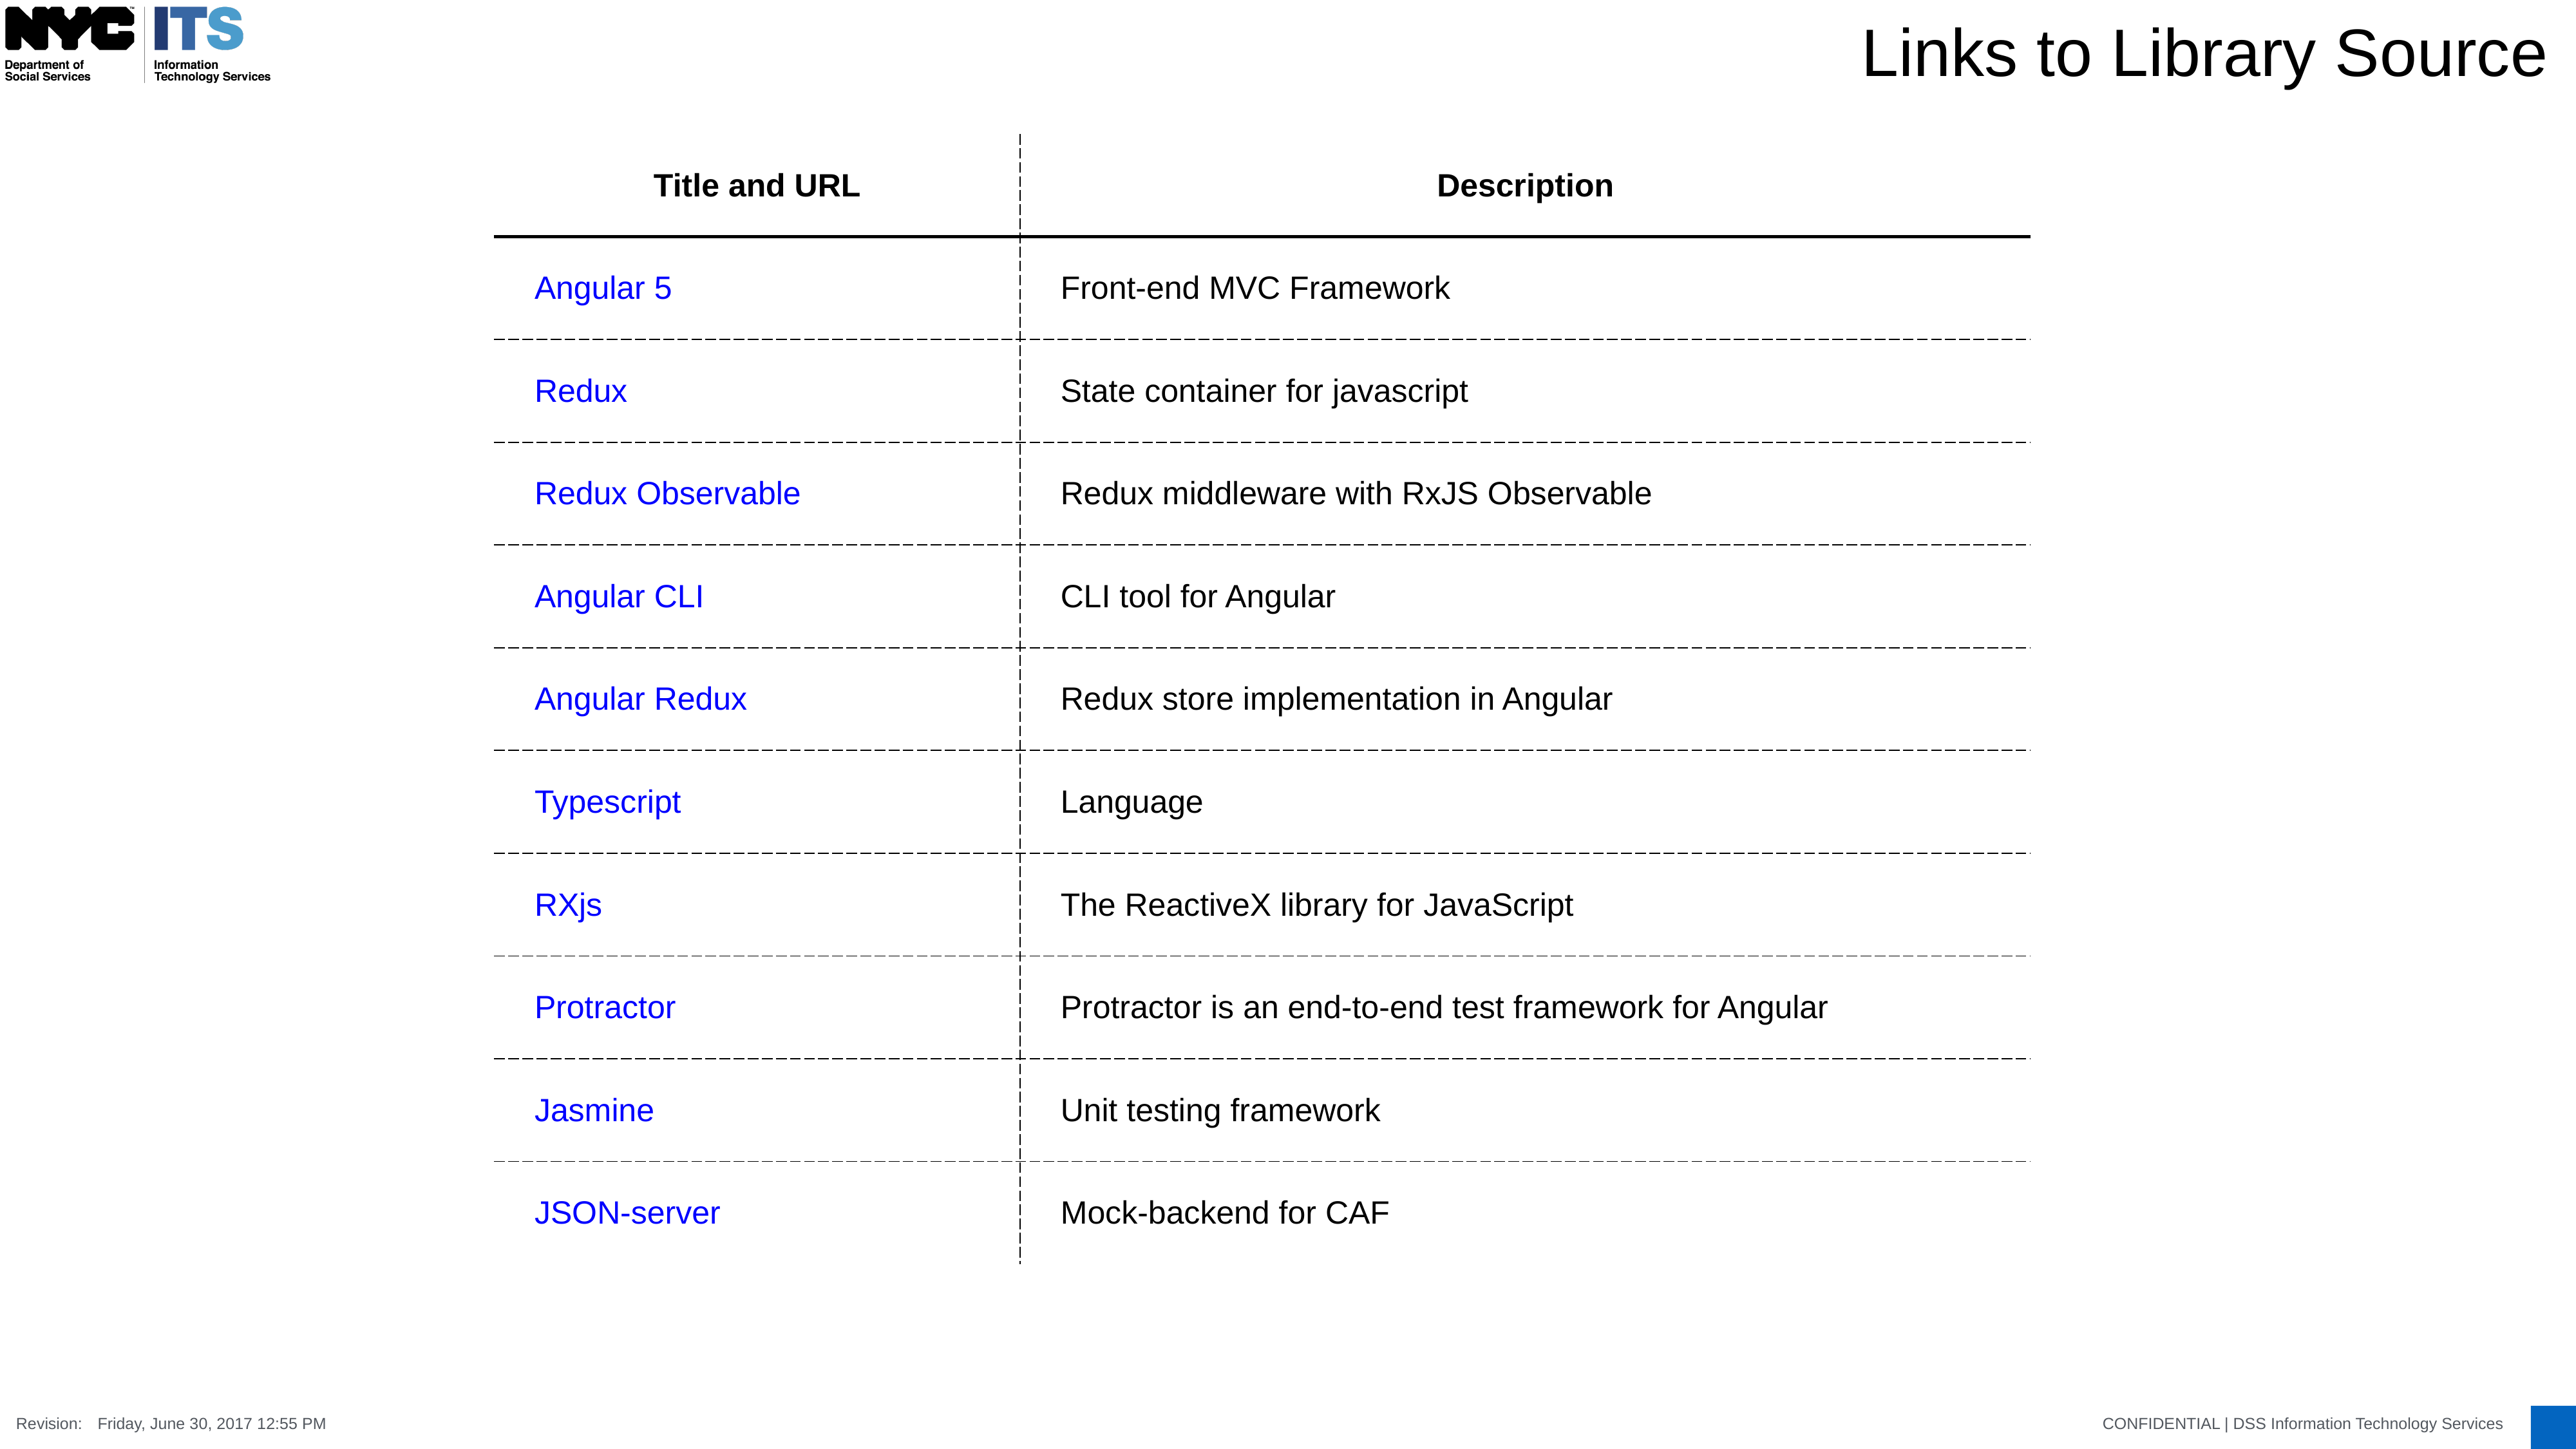

Links to Library Source
| Title and URL | Description |
| --- | --- |
| Angular 5 | Front-end MVC Framework |
| Redux | State container for javascript |
| Redux Observable | Redux middleware with RxJS Observable |
| Angular CLI | CLI tool for Angular |
| Angular Redux | Redux store implementation in Angular |
| Typescript | Language |
| RXjs | The ReactiveX library for JavaScript |
| Protractor | Protractor is an end-to-end test framework for Angular |
| Jasmine | Unit testing framework |
| JSON-server | Mock-backend for CAF |